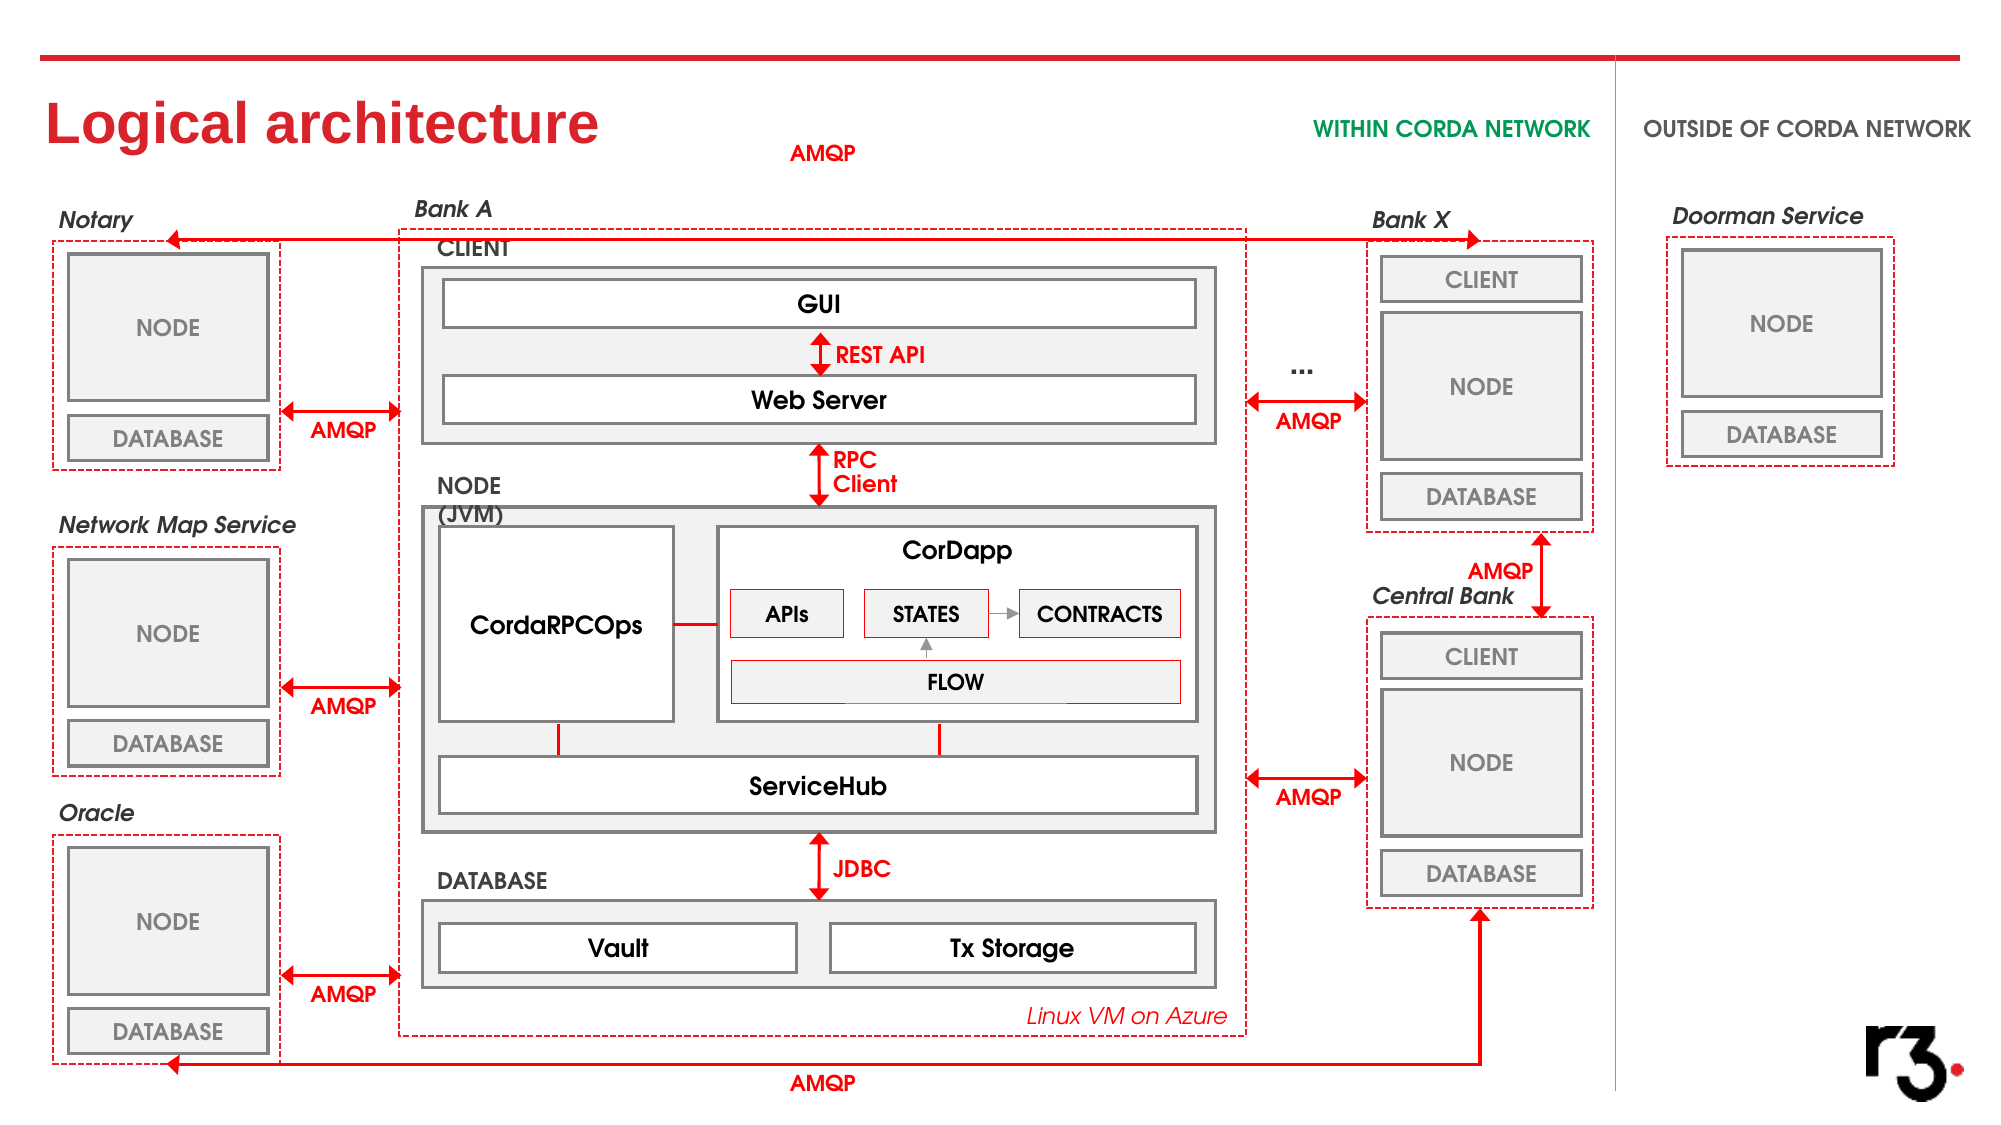

# Logical architecture
WITHIN CORDA NETWORK
OUTSIDE OF CORDA NETWORK
AMQP
Bank A
Doorman Service
Notary
Bank X
CLIENT

NODE
NODE
CLIENT

GUI
NODE
…
REST API
Web Server
AMQP
AMQP
DATABASE
DATABASE
RPC
Client
NODE (JVM)
DATABASE
Network Map Service

CorDapp
CordaRPCOps

AMQP
NODE
Central Bank
APIs
STATES
CONTRACTS

CLIENT
FLOW
AMQP
NODE
DATABASE
ServiceHub
Tx Storage
Vault
AMQP
Oracle

NODE
JDBC
DATABASE
DATABASE

AMQP
Linux VM on Azure
DATABASE
AMQP